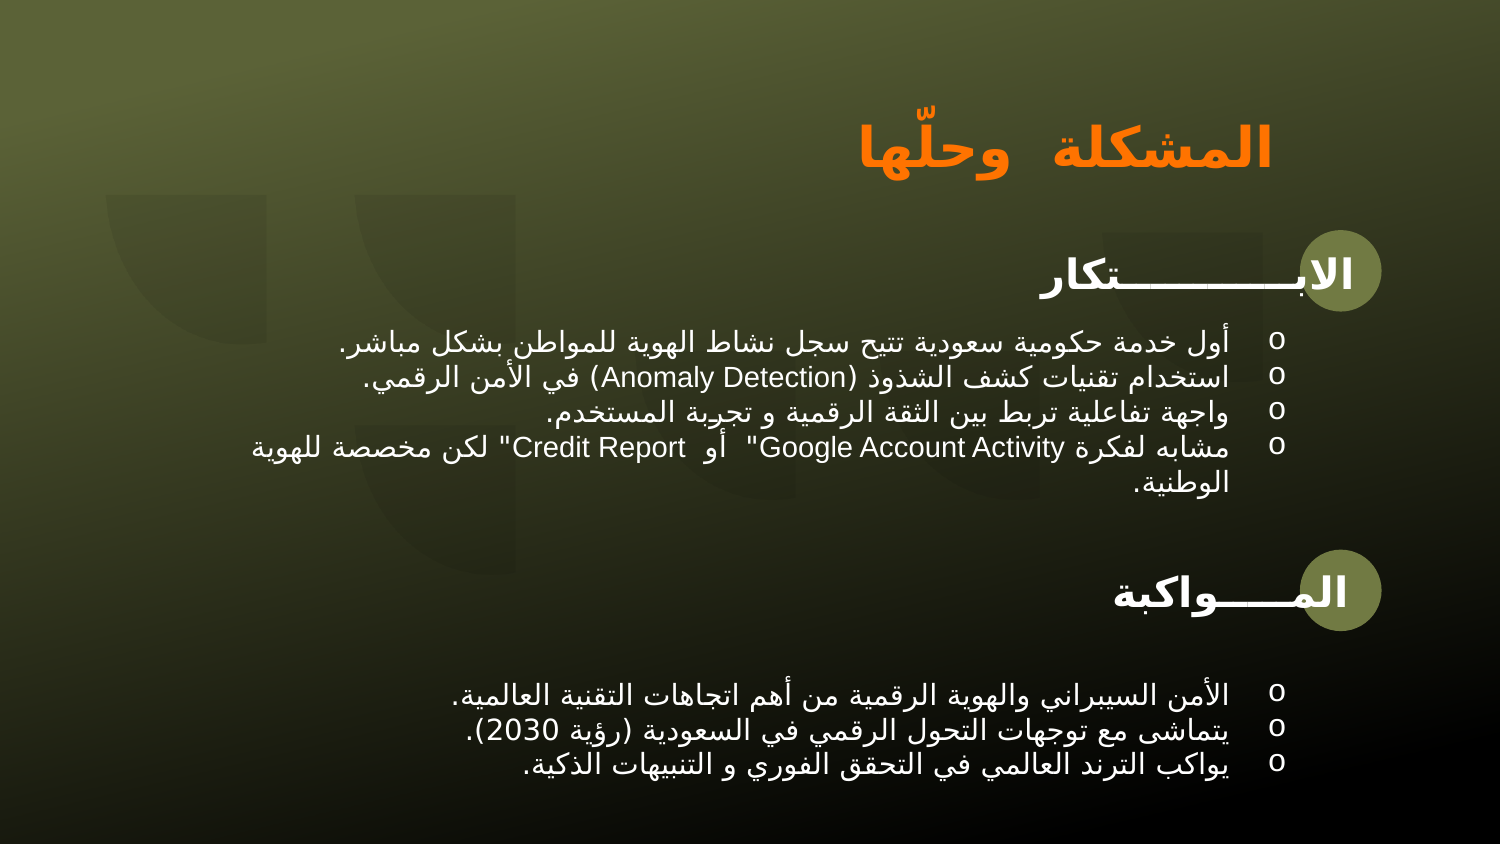

المشكلة  وحلّها
الابــــــــــــتكار

أول خدمة حكومية سعودية تتيح سجل نشاط الهوية للمواطن بشكل مباشر.
استخدام تقنيات كشف الشذوذ (Anomaly Detection) في الأمن الرقمي.
واجهة تفاعلية تربط بين الثقة الرقمية و تجربة المستخدم.
مشابه لفكرة Google Account Activity"  أو  Credit Report" لكن مخصصة للهوية الوطنية.
المـــــواكبة

الأمن السيبراني والهوية الرقمية من أهم اتجاهات التقنية العالمية.
يتماشى مع توجهات التحول الرقمي في السعودية (رؤية 2030).
يواكب الترند العالمي في التحقق الفوري و التنبيهات الذكية.